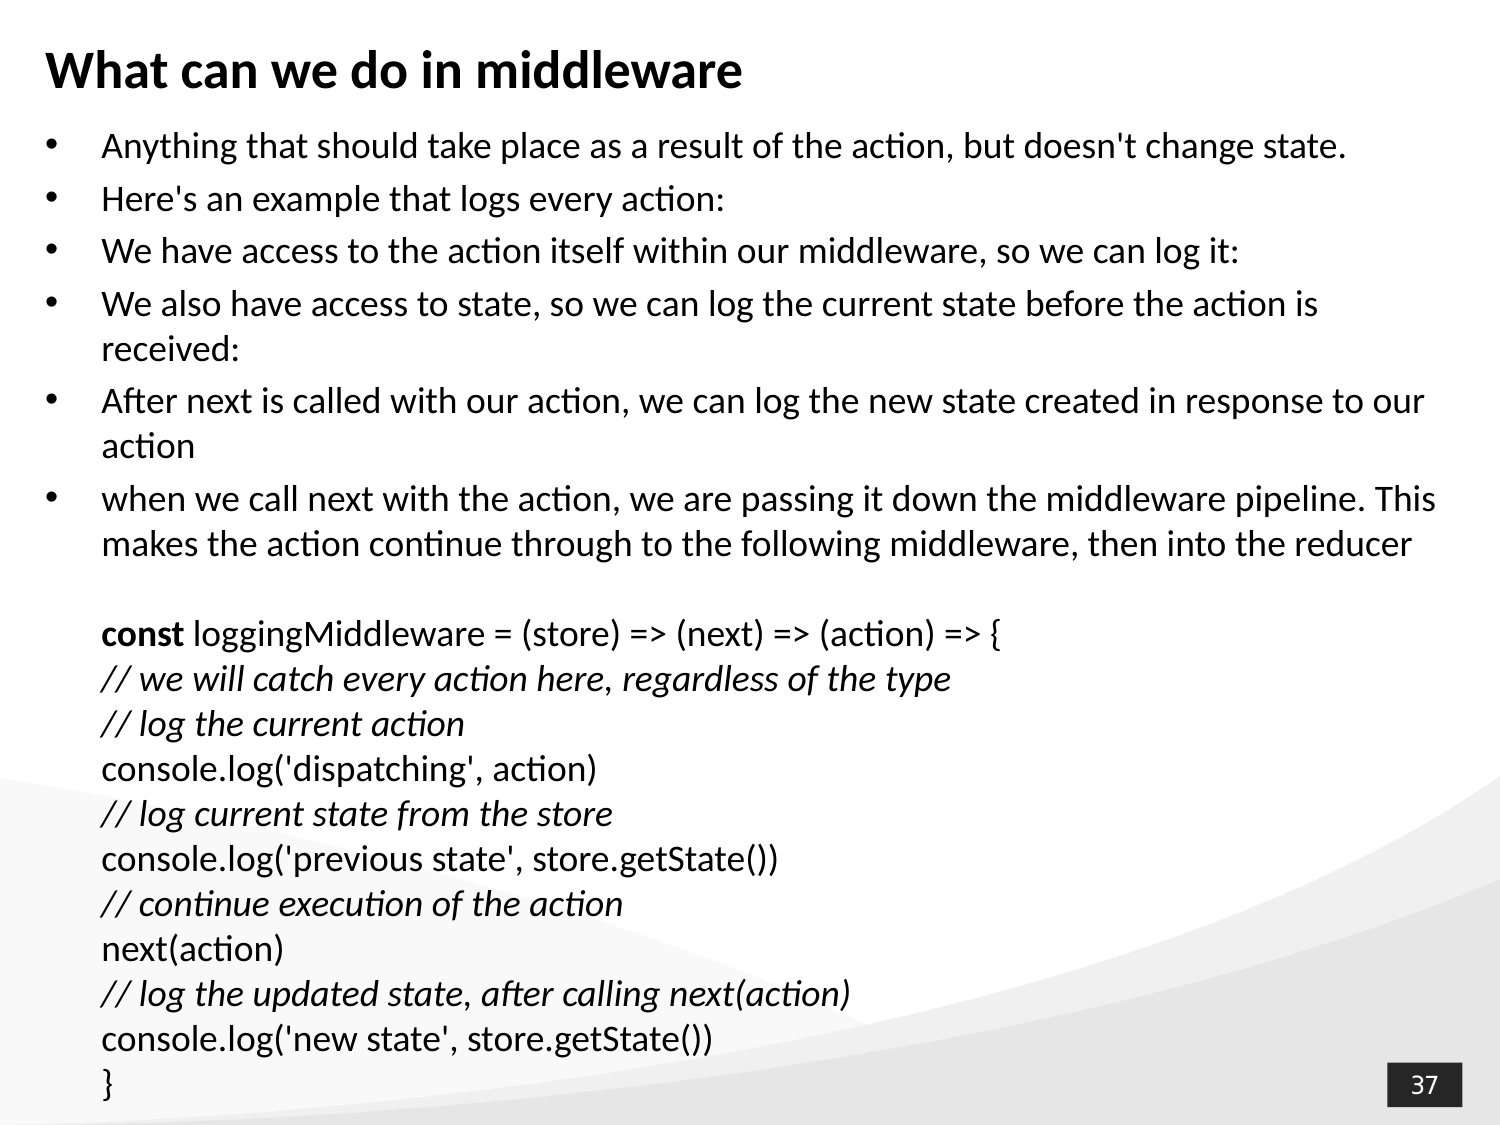

# What can we do in middleware
Anything that should take place as a result of the action, but doesn't change state.
Here's an example that logs every action:
We have access to the action itself within our middleware, so we can log it:
We also have access to state, so we can log the current state before the action is received:
After next is called with our action, we can log the new state created in response to our action
when we call next with the action, we are passing it down the middleware pipeline. This makes the action continue through to the following middleware, then into the reducer
const loggingMiddleware = (store) => (next) => (action) => {
// we will catch every action here, regardless of the type  
// log the current action
console.log('dispatching', action)
// log current state from the store
console.log('previous state', store.getState())
// continue execution of the action
next(action)
// log the updated state, after calling next(action)
console.log('new state', store.getState())
}